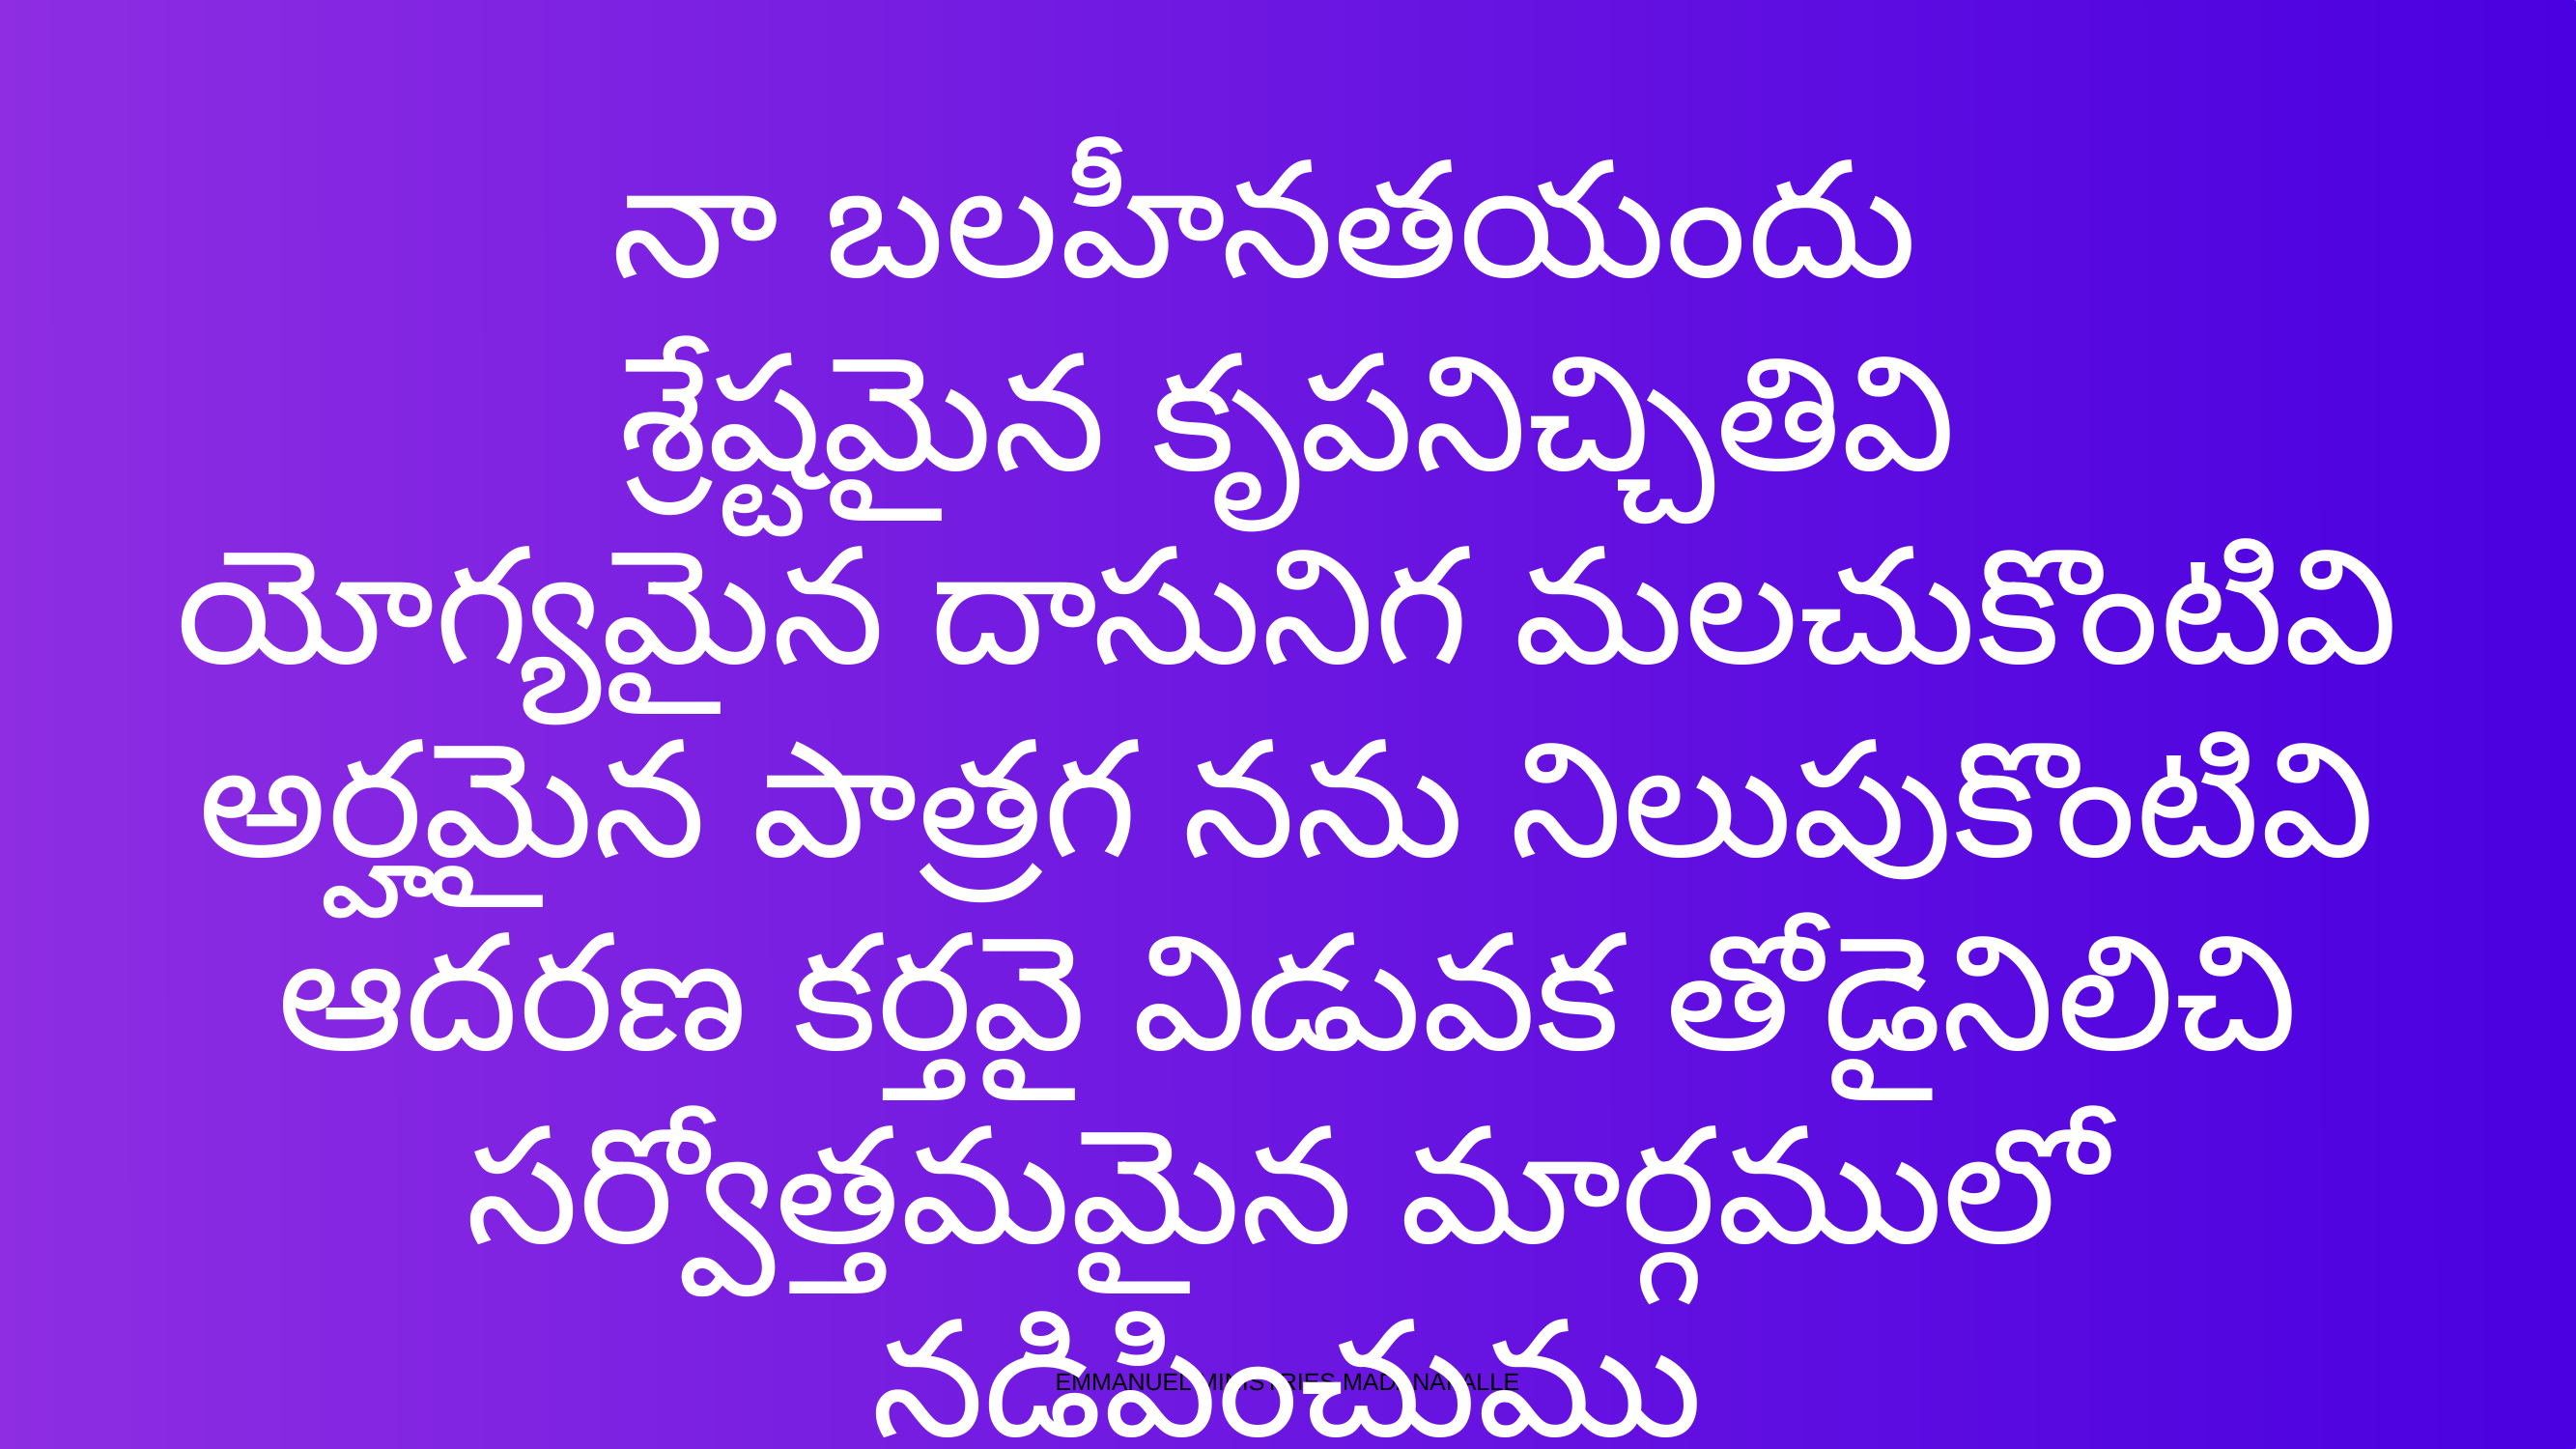

నా బలహీనతయందు
శ్రేష్టమైన కృపనిచ్చితివి
యోగ్యమైన దాసునిగ మలచుకొంటివి
అర్హమైన పాత్రగ నను నిలుపుకొంటివి
ఆదరణ కర్తవై విడువక తోడైనిలిచి
సర్వోత్తమమైన మార్గములో నడిపించుము